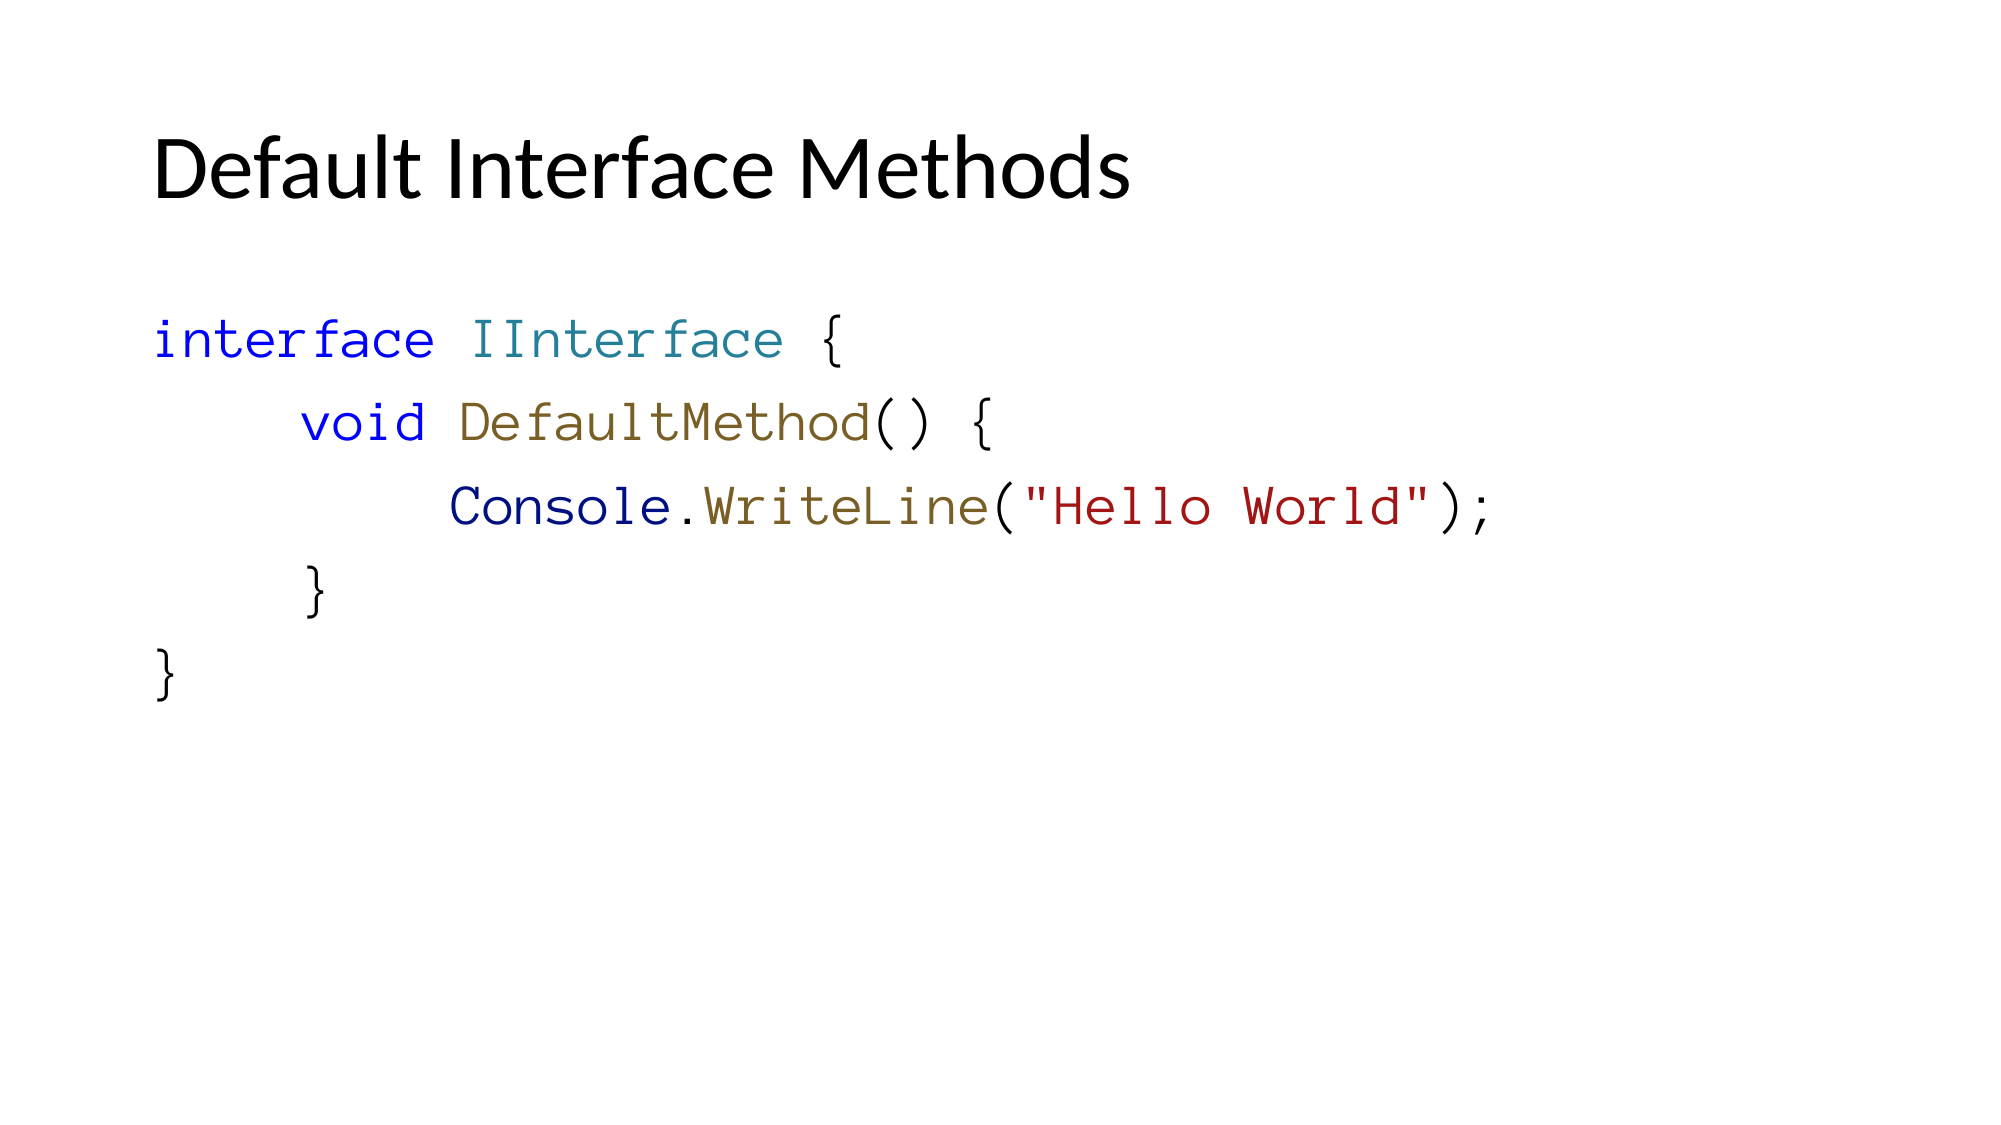

# Default Interface Methods
interface IInterface {
	void DefaultMethod() {
		Console.WriteLine("Hello World");
	}
}